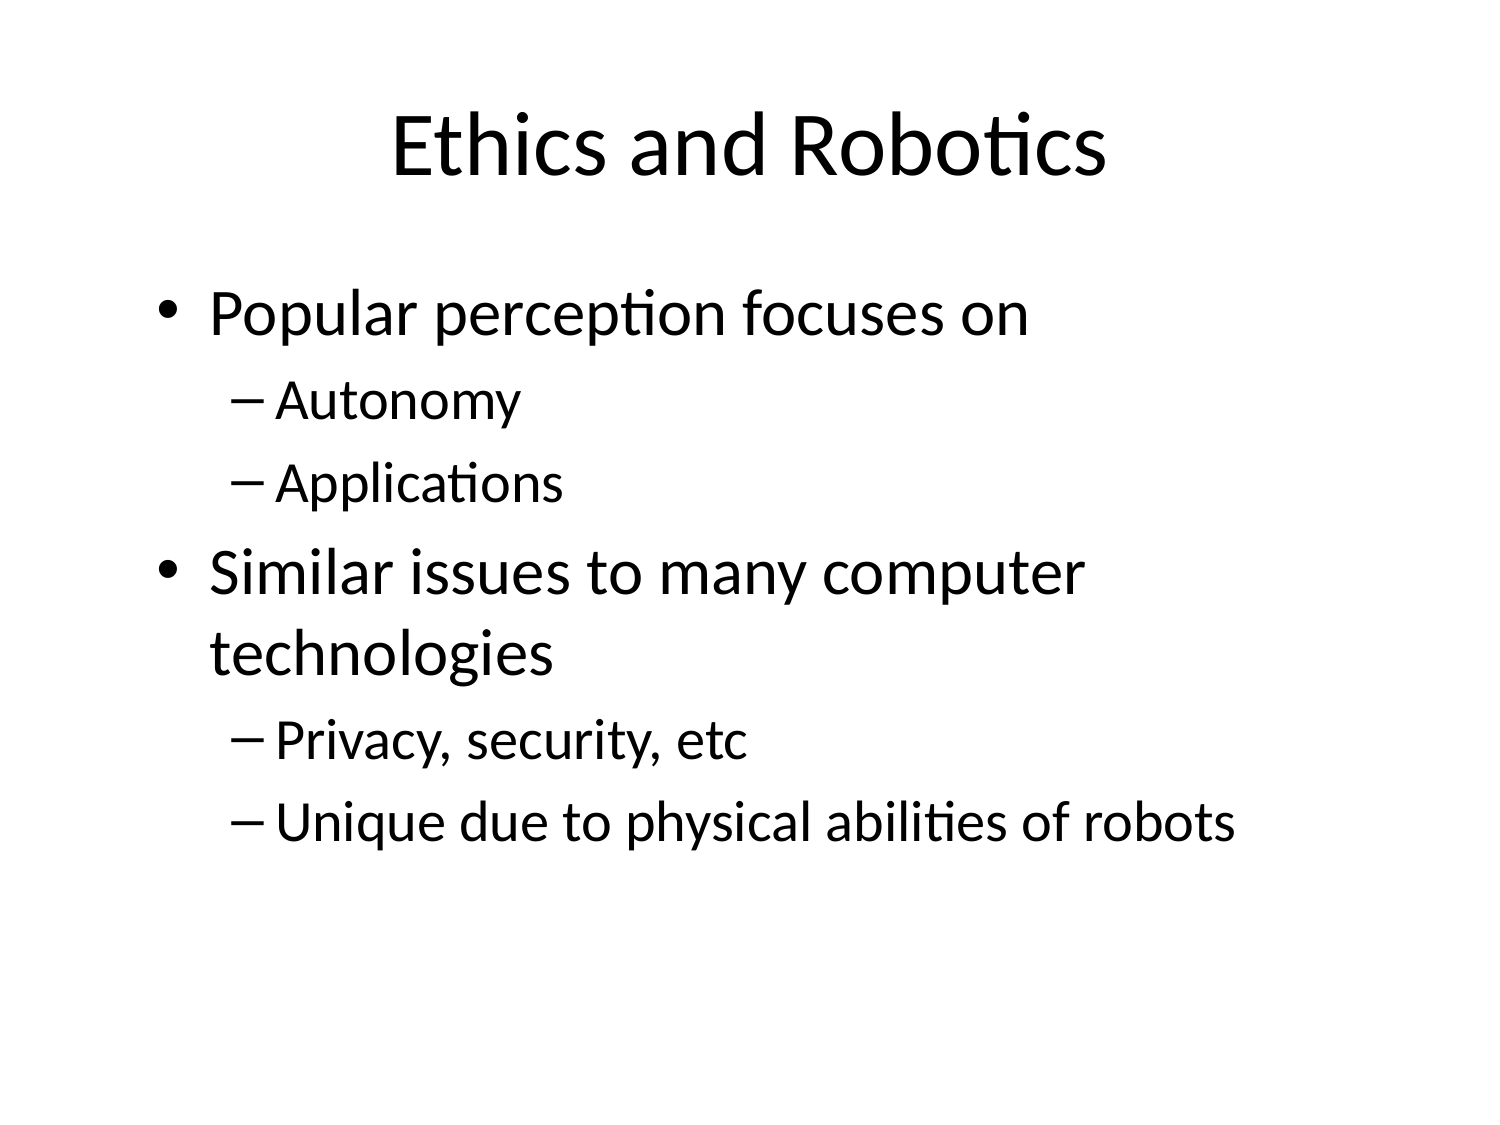

# Ethics and Robotics
Popular perception focuses on
Autonomy
Applications
Similar issues to many computer technologies
Privacy, security, etc
Unique due to physical abilities of robots
4